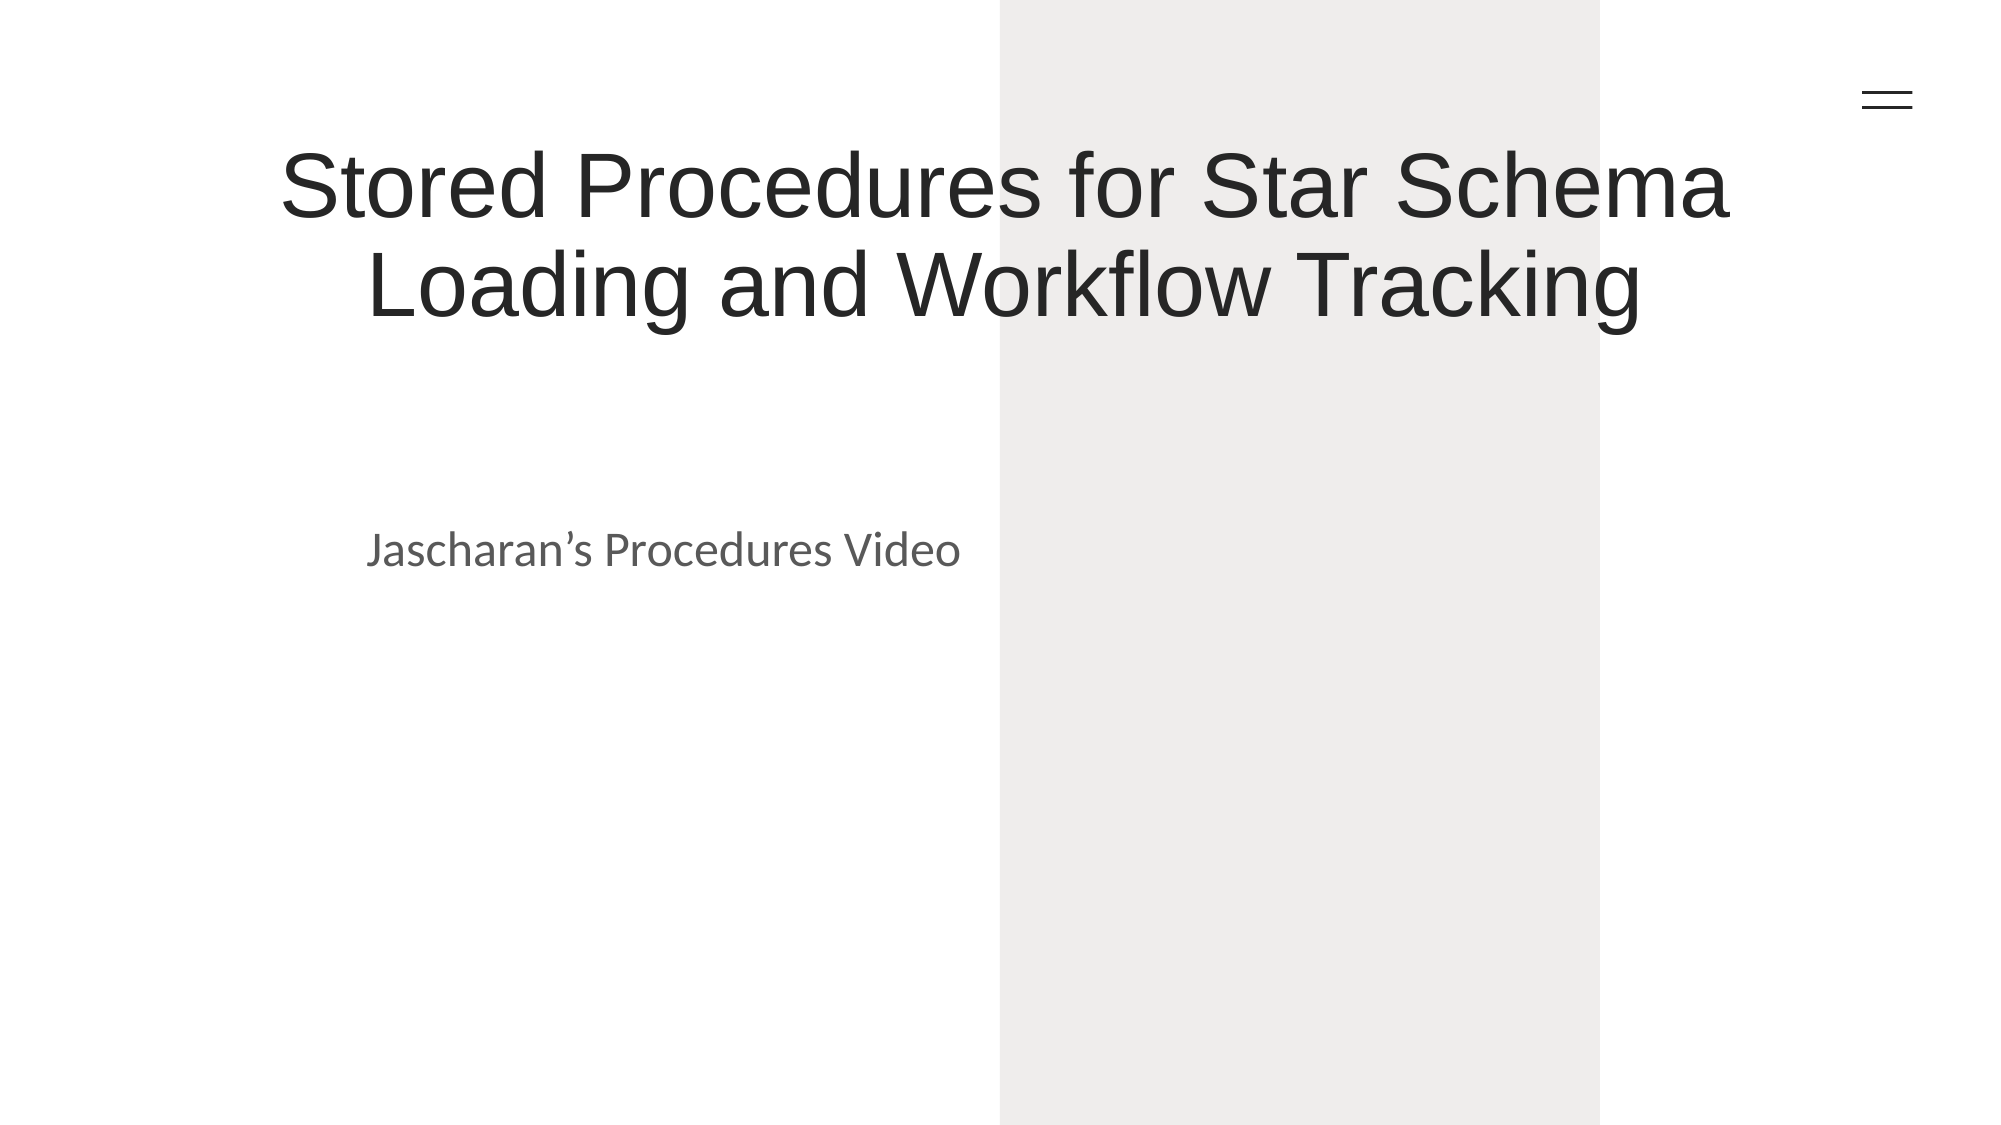

# Stored Procedures for Star Schema Loading and Workflow Tracking
Jascharan’s Procedures Video